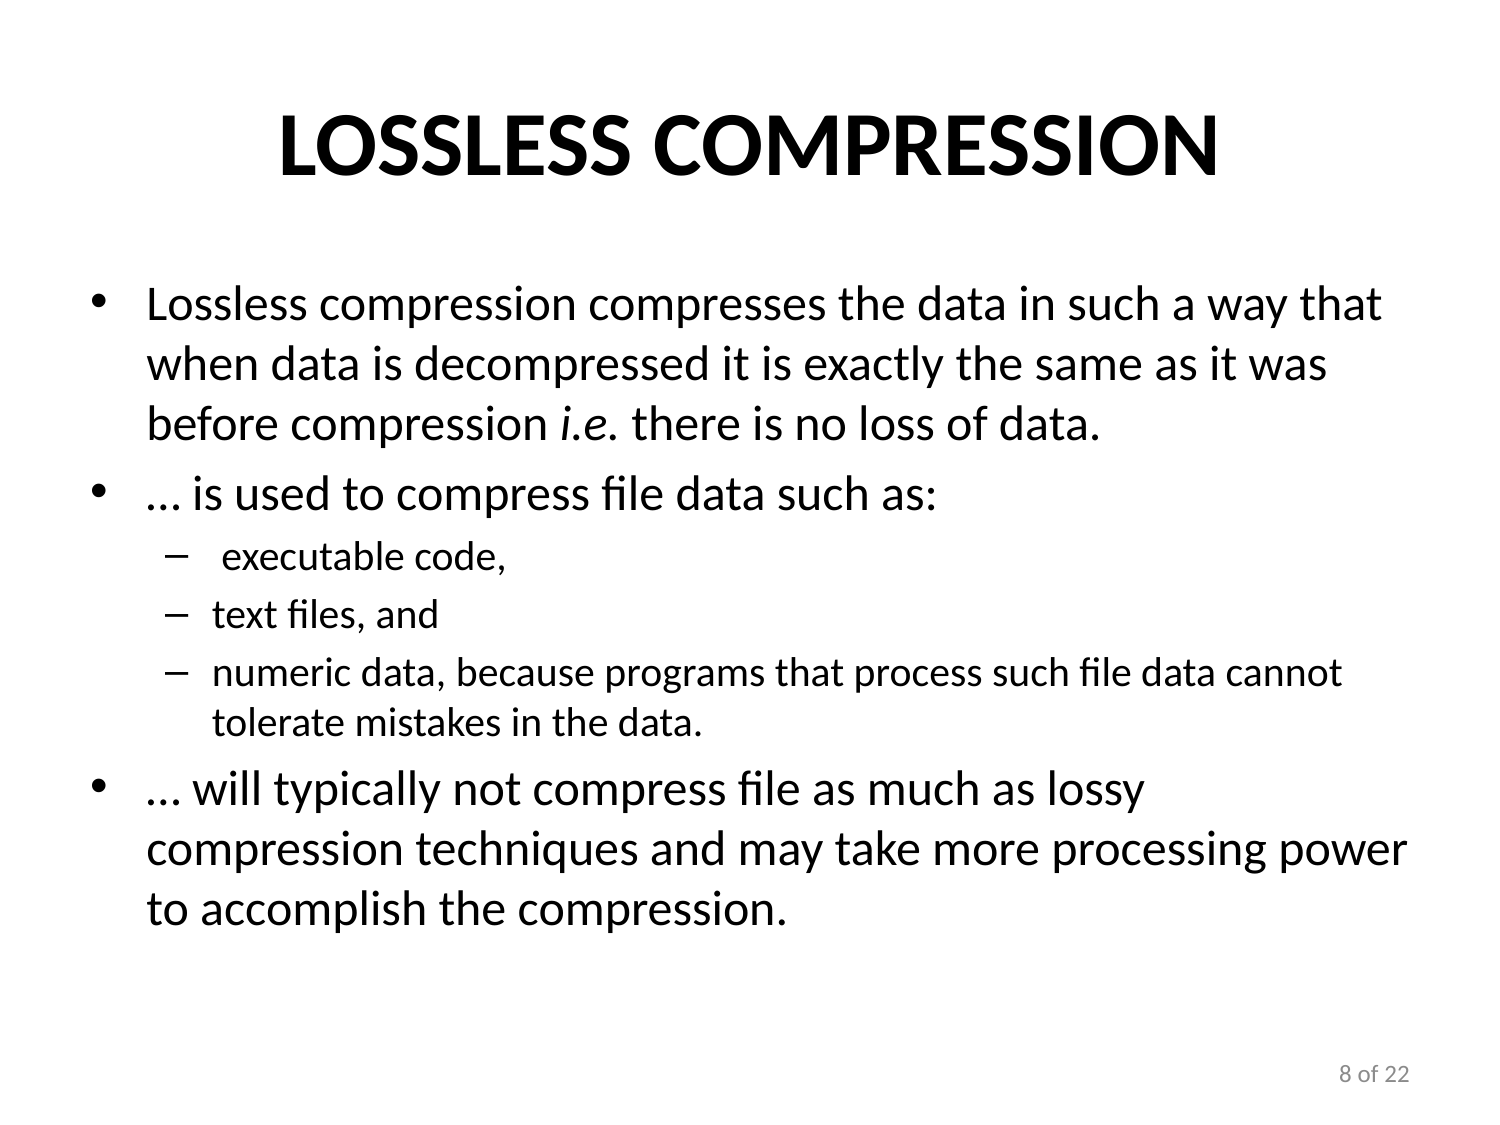

# Lossless Compression
Lossless compression compresses the data in such a way that when data is decompressed it is exactly the same as it was before compression i.e. there is no loss of data.
… is used to compress file data such as:
 executable code,
text files, and
numeric data, because programs that process such file data cannot tolerate mistakes in the data.
… will typically not compress file as much as lossy compression techniques and may take more processing power to accomplish the compression.
8 of 22